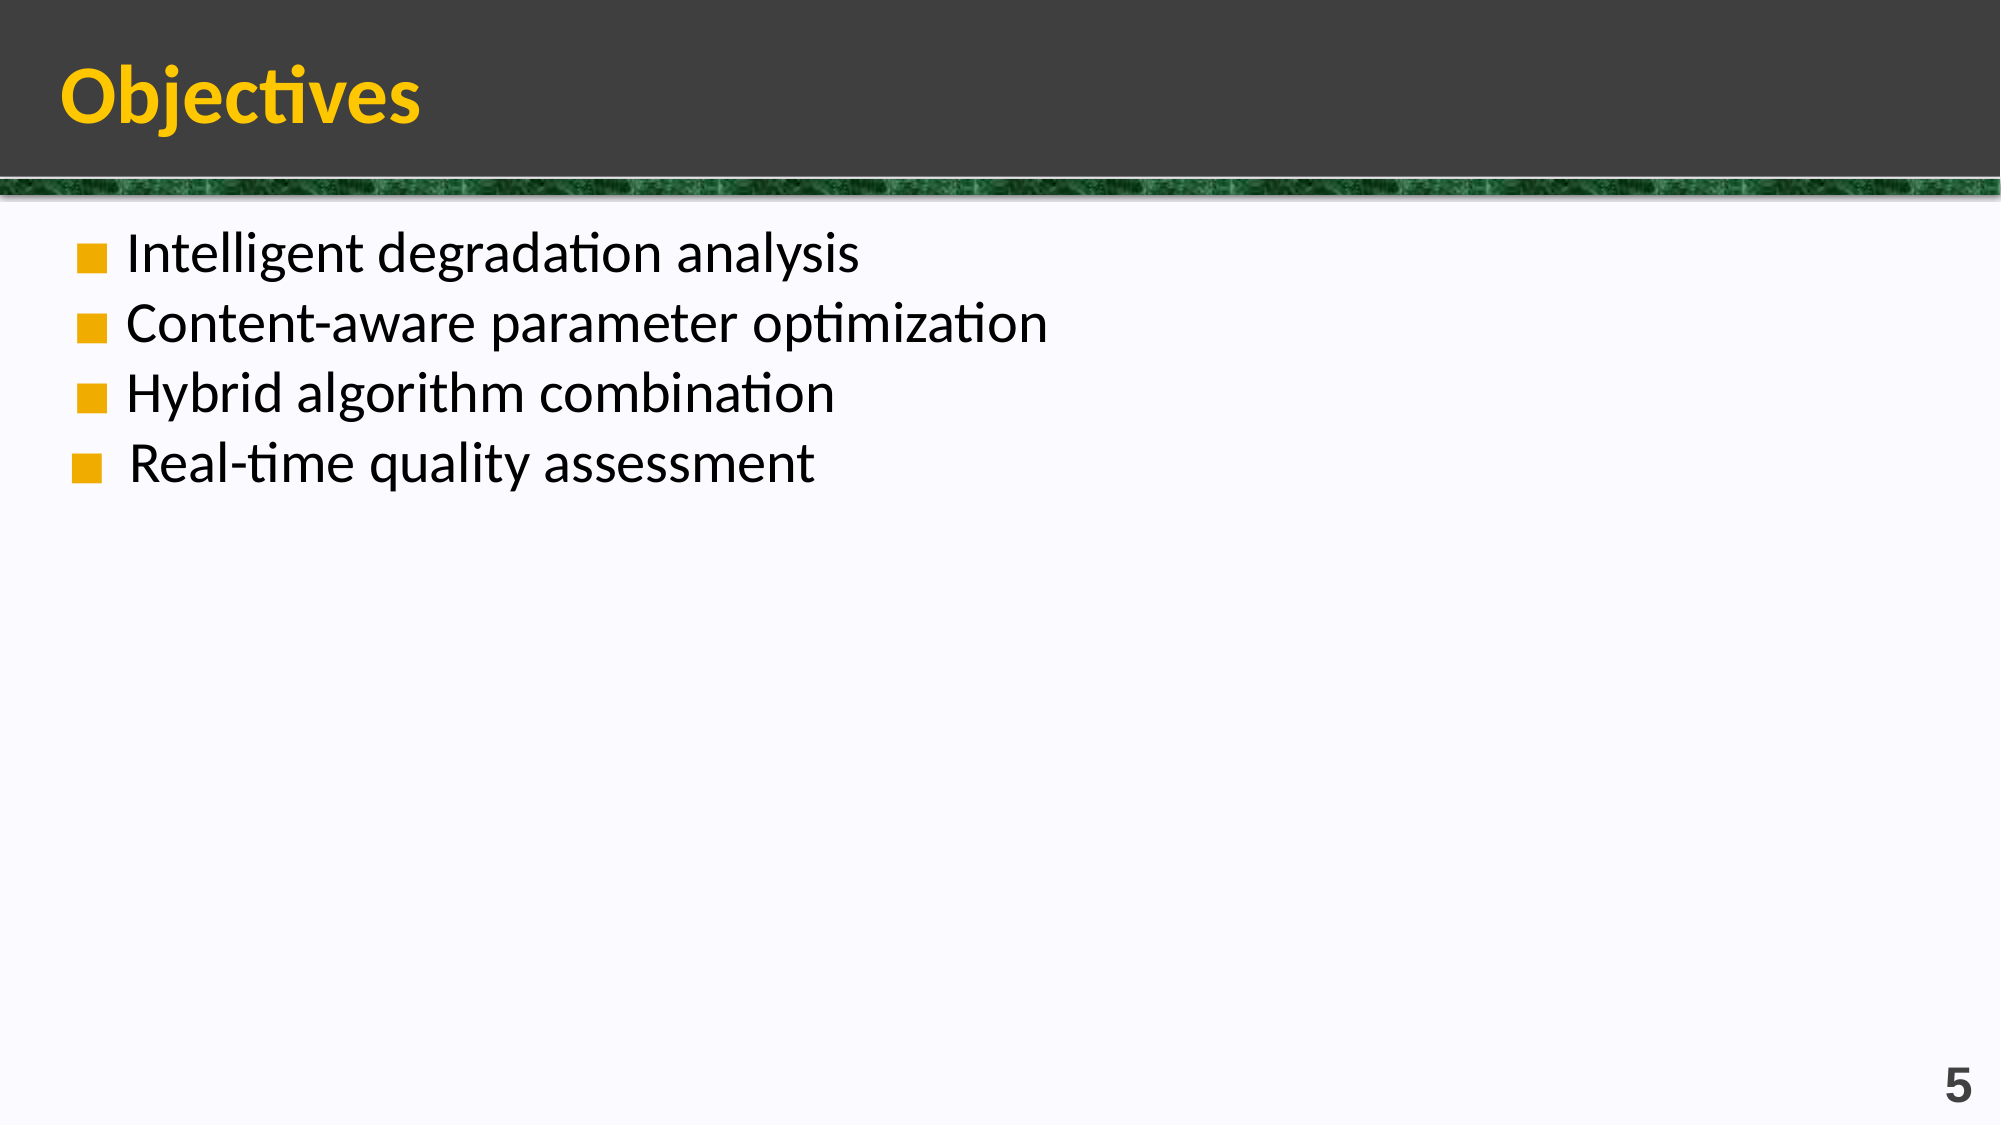

# Objectives
Intelligent degradation analysis
Content-aware parameter optimization
Hybrid algorithm combination
Real-time quality assessment

5